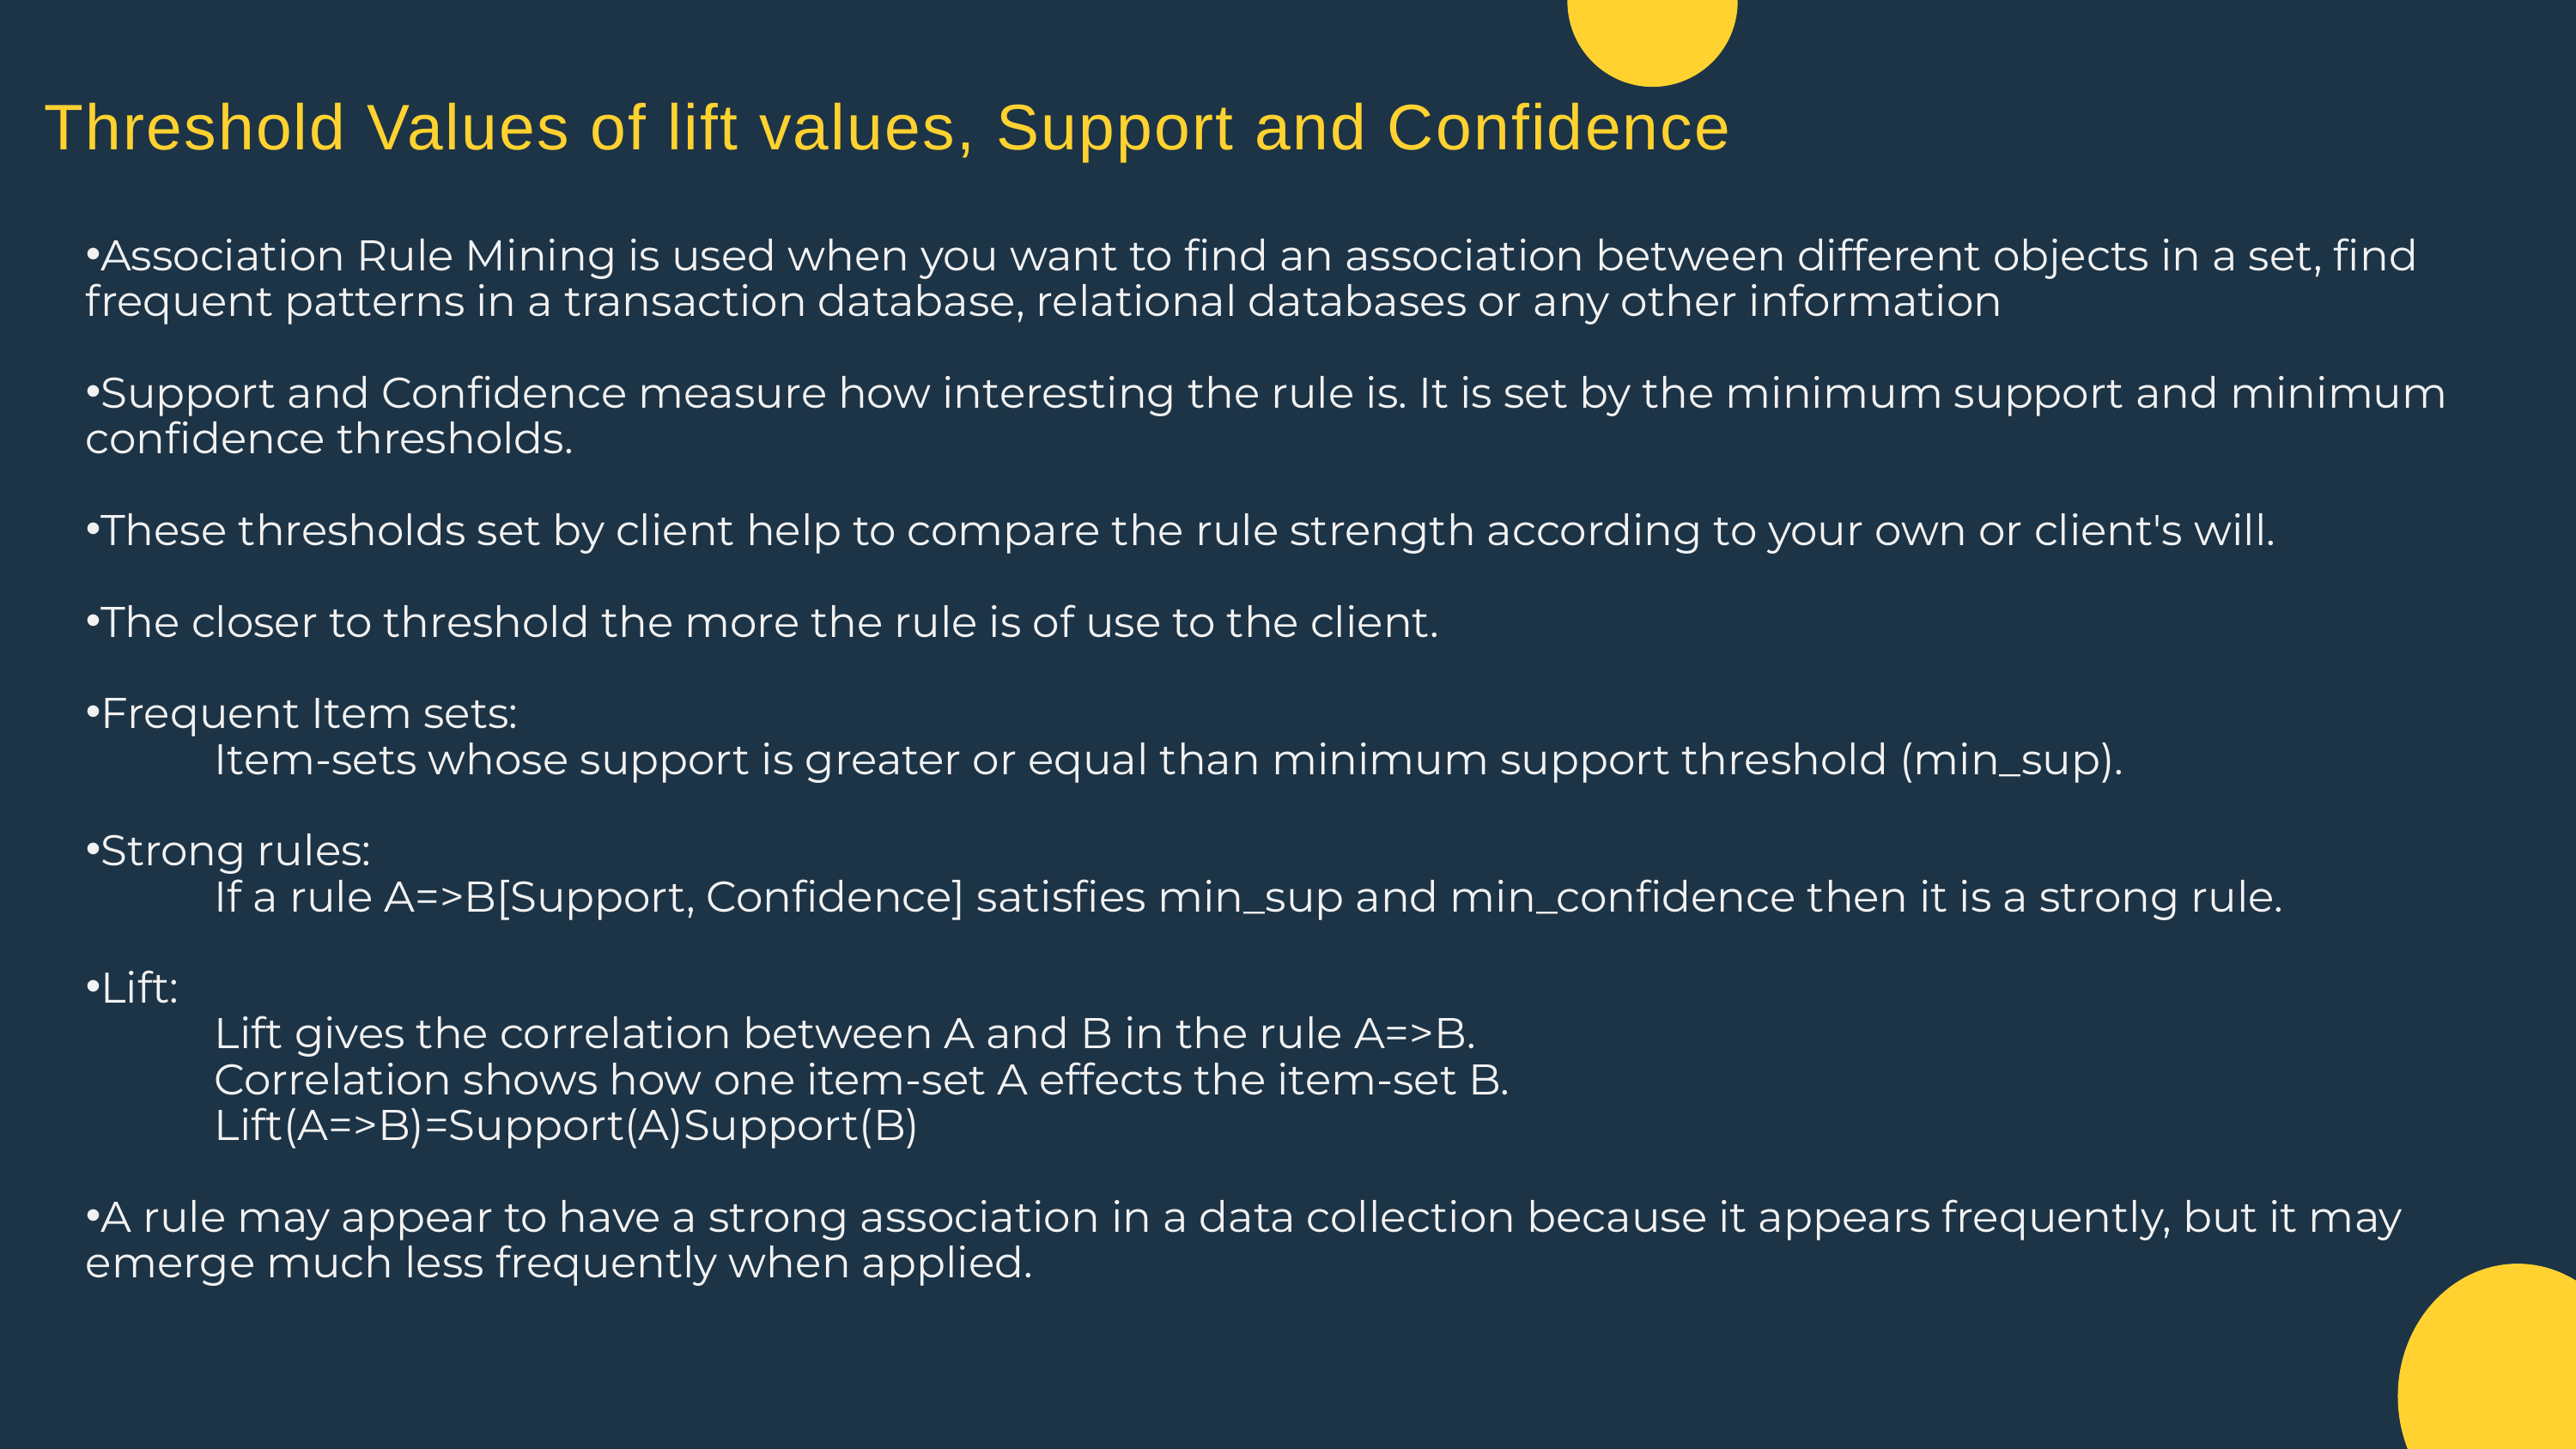

Threshold Values of lift values, Support and Confidence

Association Rule Mining is used when you want to find an association between different objects in a set, find frequent patterns in a transaction database, relational databases or any other information

Support and Confidence measure how interesting the rule is. It is set by the minimum support and minimum confidence thresholds.

These thresholds set by client help to compare the rule strength according to your own or client's will.

The closer to threshold the more the rule is of use to the client.

Frequent Item sets:
	Item-sets whose support is greater or equal than minimum support threshold (min_sup).

Strong rules:
	If a rule A=>B[Support, Confidence] satisfies min_sup and min_confidence then it is a strong rule.

Lift:
	Lift gives the correlation between A and B in the rule A=>B.
	Correlation shows how one item-set A effects the item-set B.
	Lift(A=>B)=Support(A)Support(B)

A rule may appear to have a strong association in a data collection because it appears frequently, but it may emerge much less frequently when applied.